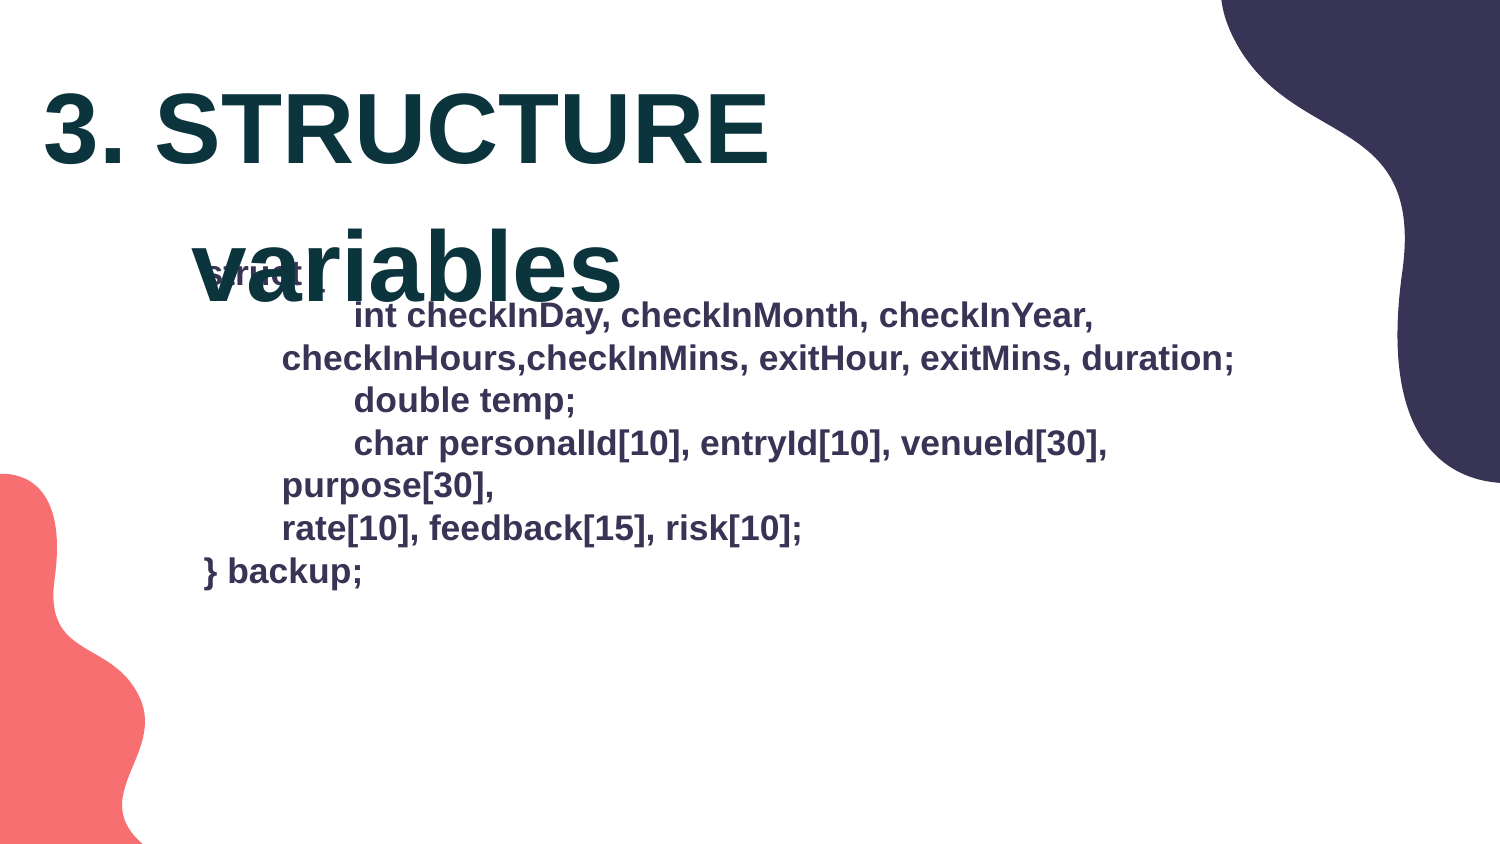

3. STRUCTURE variables
struct {
	int checkInDay, checkInMonth, checkInYear,
        checkInHours,checkInMins, exitHour, exitMins, duration;
	double temp;
	char personalId[10], entryId[10], venueId[30],
        purpose[30],
        rate[10], feedback[15], risk[10];
} backup;